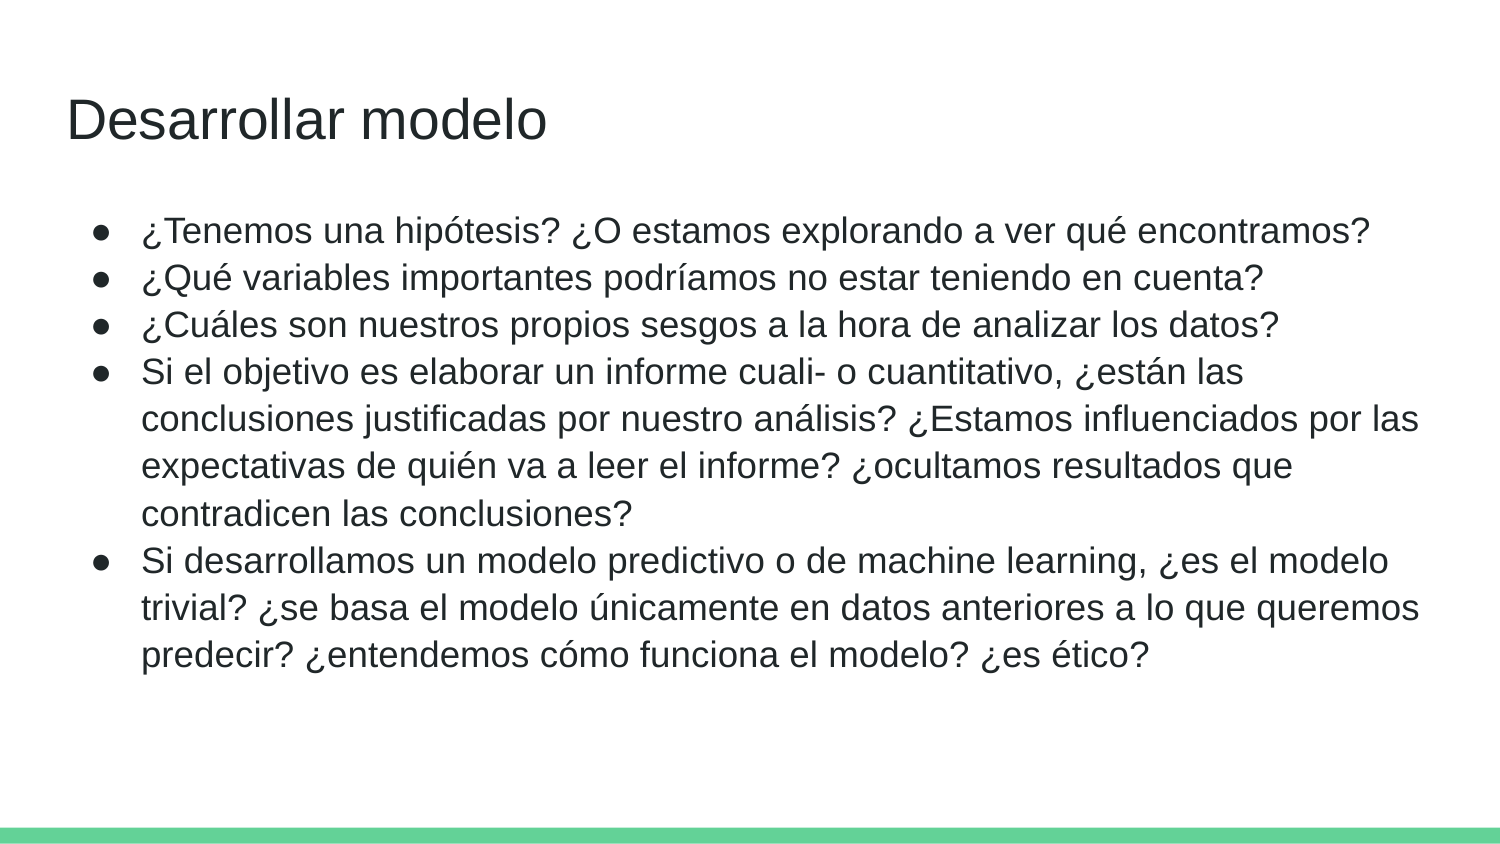

# Desarrollar modelo
¿Tenemos una hipótesis? ¿O estamos explorando a ver qué encontramos?
¿Qué variables importantes podríamos no estar teniendo en cuenta?
¿Cuáles son nuestros propios sesgos a la hora de analizar los datos?
Si el objetivo es elaborar un informe cuali- o cuantitativo, ¿están las conclusiones justificadas por nuestro análisis? ¿Estamos influenciados por las expectativas de quién va a leer el informe? ¿ocultamos resultados que contradicen las conclusiones?
Si desarrollamos un modelo predictivo o de machine learning, ¿es el modelo trivial? ¿se basa el modelo únicamente en datos anteriores a lo que queremos predecir? ¿entendemos cómo funciona el modelo? ¿es ético?